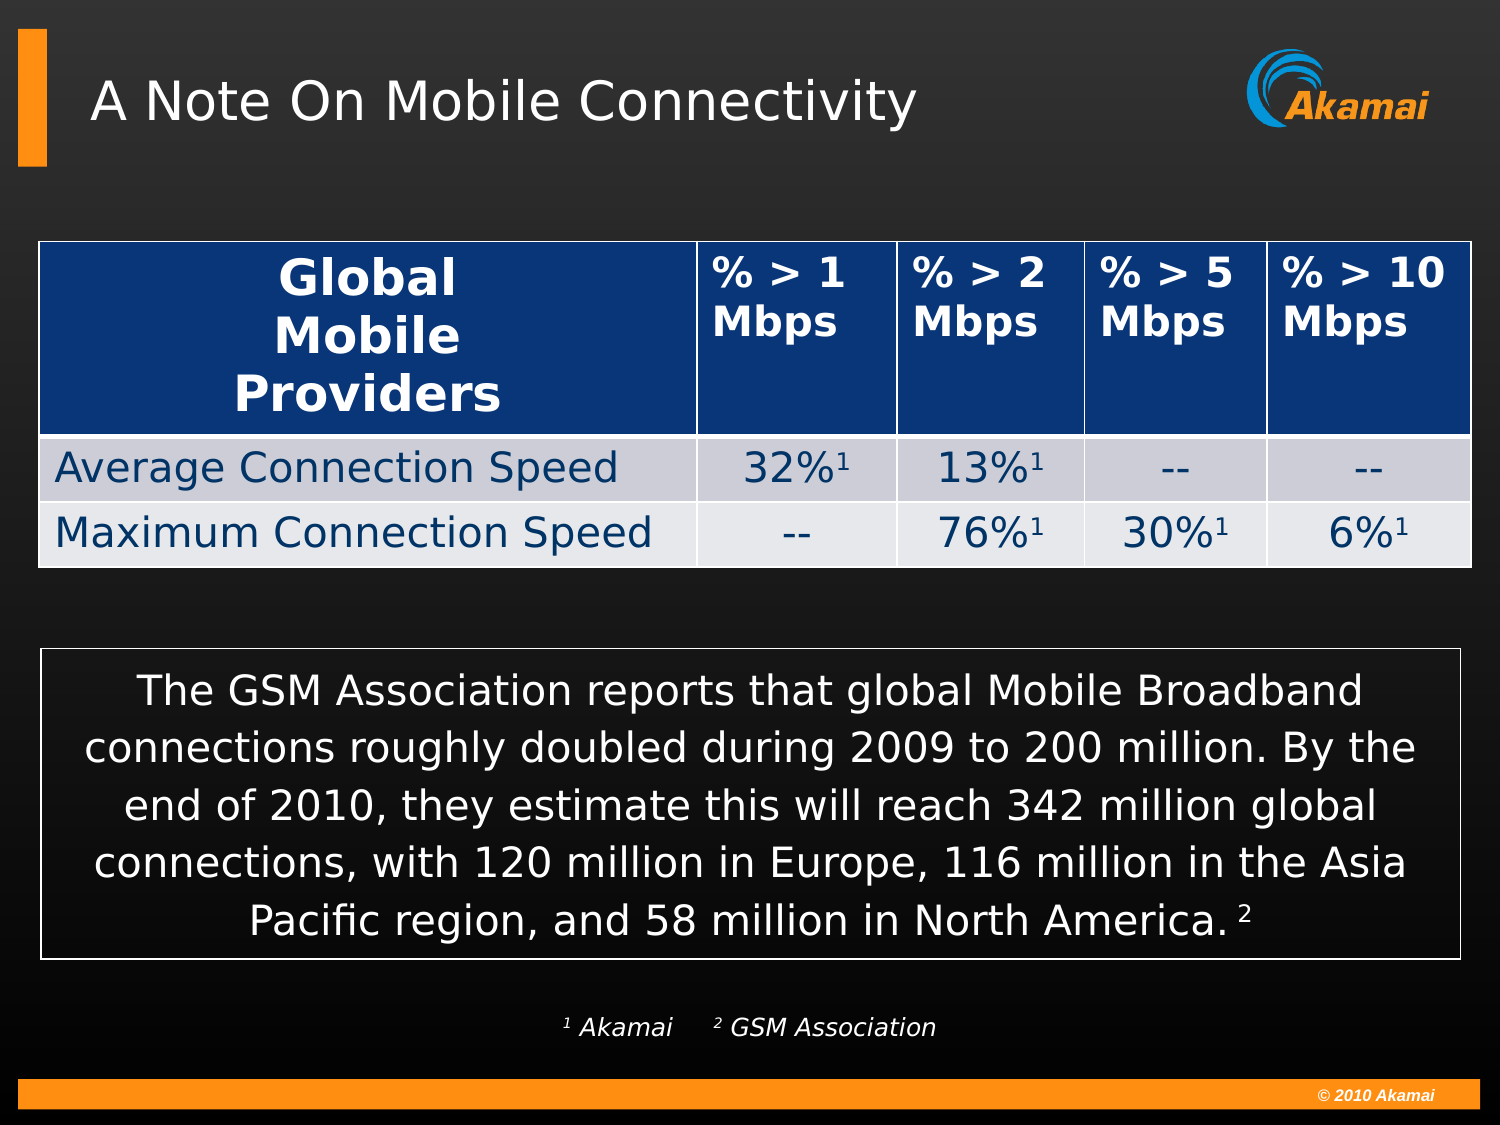

A Note On Mobile Connectivity
| Global Mobile Providers | % > 1 Mbps | % > 2 Mbps | % > 5 Mbps | % > 10 Mbps |
| --- | --- | --- | --- | --- |
| Average Connection Speed | 32%1 | 13%1 | -- | -- |
| Maximum Connection Speed | -- | 76%1 | 30%1 | 6%1 |
The GSM Association reports that global Mobile Broadband connections roughly doubled during 2009 to 200 million. By the end of 2010, they estimate this will reach 342 million global connections, with 120 million in Europe, 116 million in the Asia Pacific region, and 58 million in North America. 2
1 Akamai     2 GSM Association